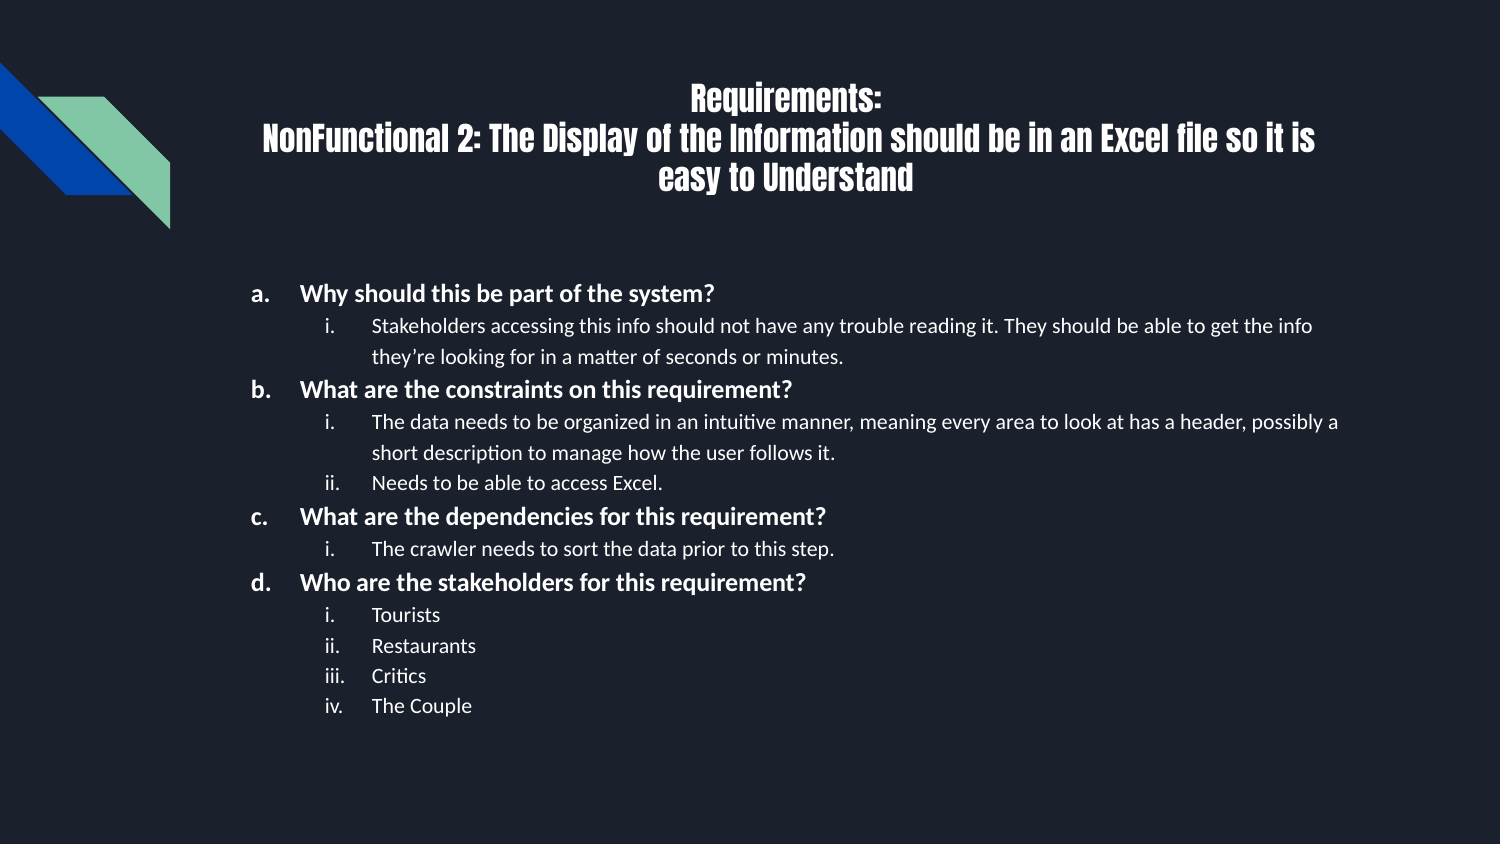

# Requirements:
NonFunctional 2: The Display of the Information should be in an Excel file so it is easy to Understand
Why should this be part of the system?
Stakeholders accessing this info should not have any trouble reading it. They should be able to get the info they’re looking for in a matter of seconds or minutes.
What are the constraints on this requirement?
The data needs to be organized in an intuitive manner, meaning every area to look at has a header, possibly a short description to manage how the user follows it.
Needs to be able to access Excel.
What are the dependencies for this requirement?
The crawler needs to sort the data prior to this step.
Who are the stakeholders for this requirement?
Tourists
Restaurants
Critics
The Couple